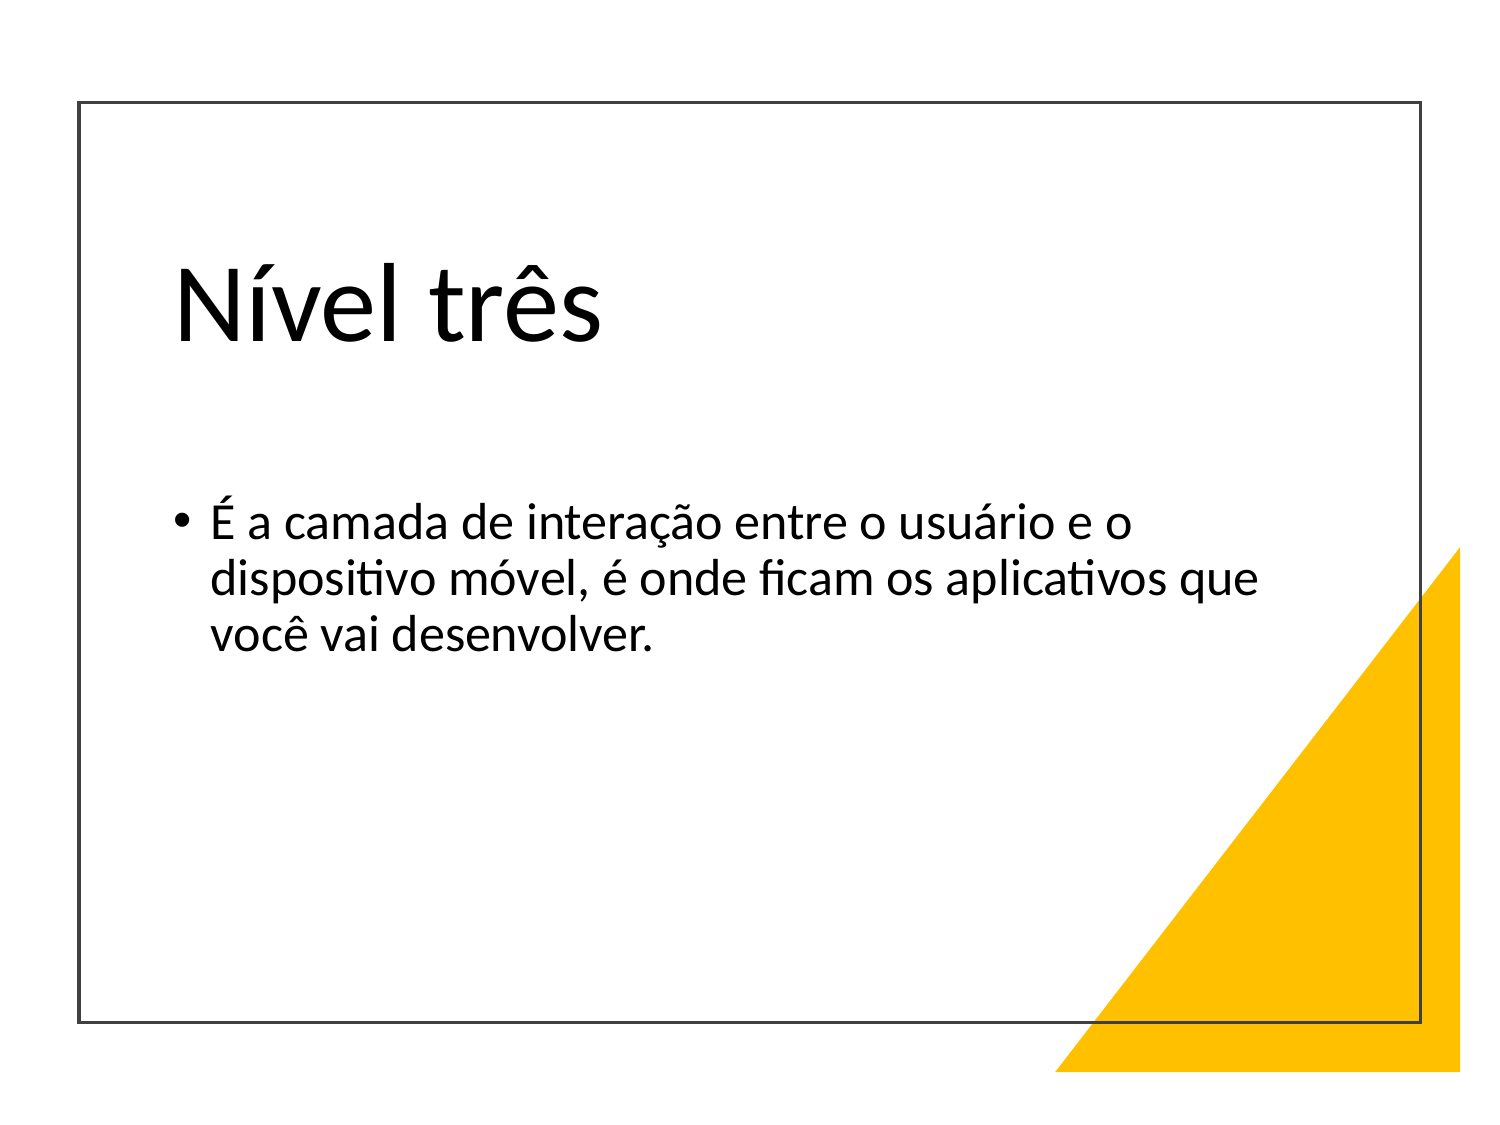

# Nível três
É a camada de interação entre o usuário e o dispositivo móvel, é onde ficam os aplicativos que você vai desenvolver.